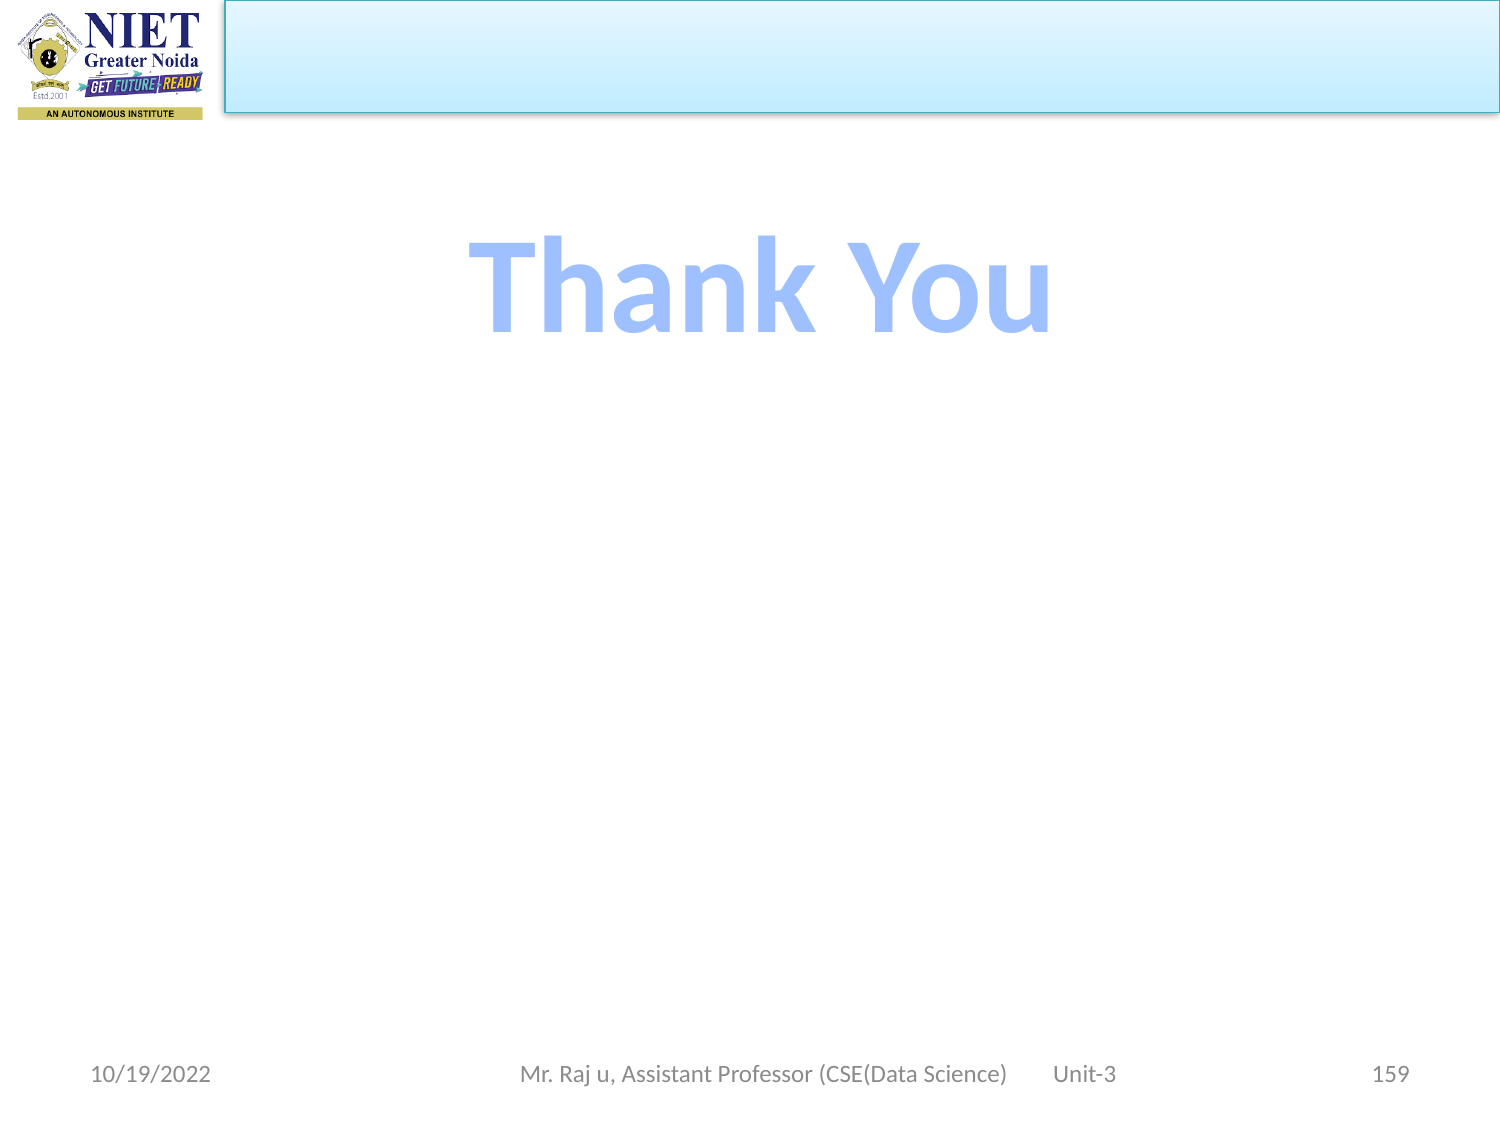

Thank You
10/19/2022
Mr. Raj u, Assistant Professor (CSE(Data Science)        Unit-3
159